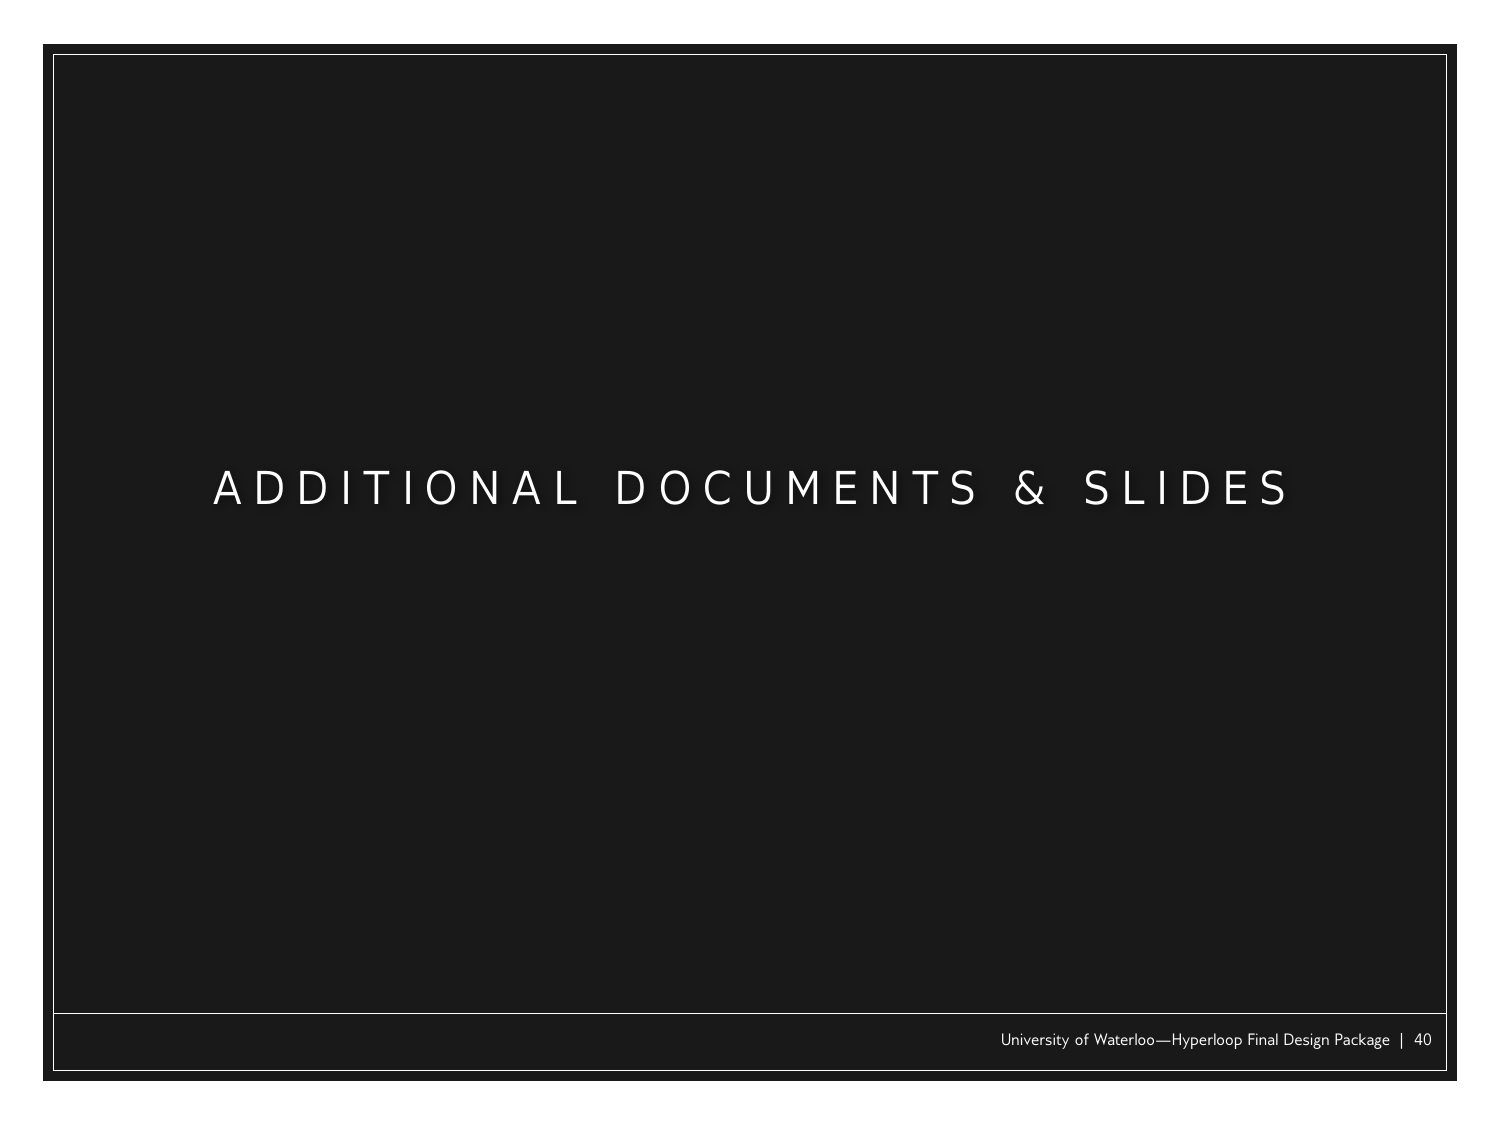

ADDITIONAL DOCUMENTS & SLIDES
University of Waterloo—Hyperloop Final Design Package  |  40